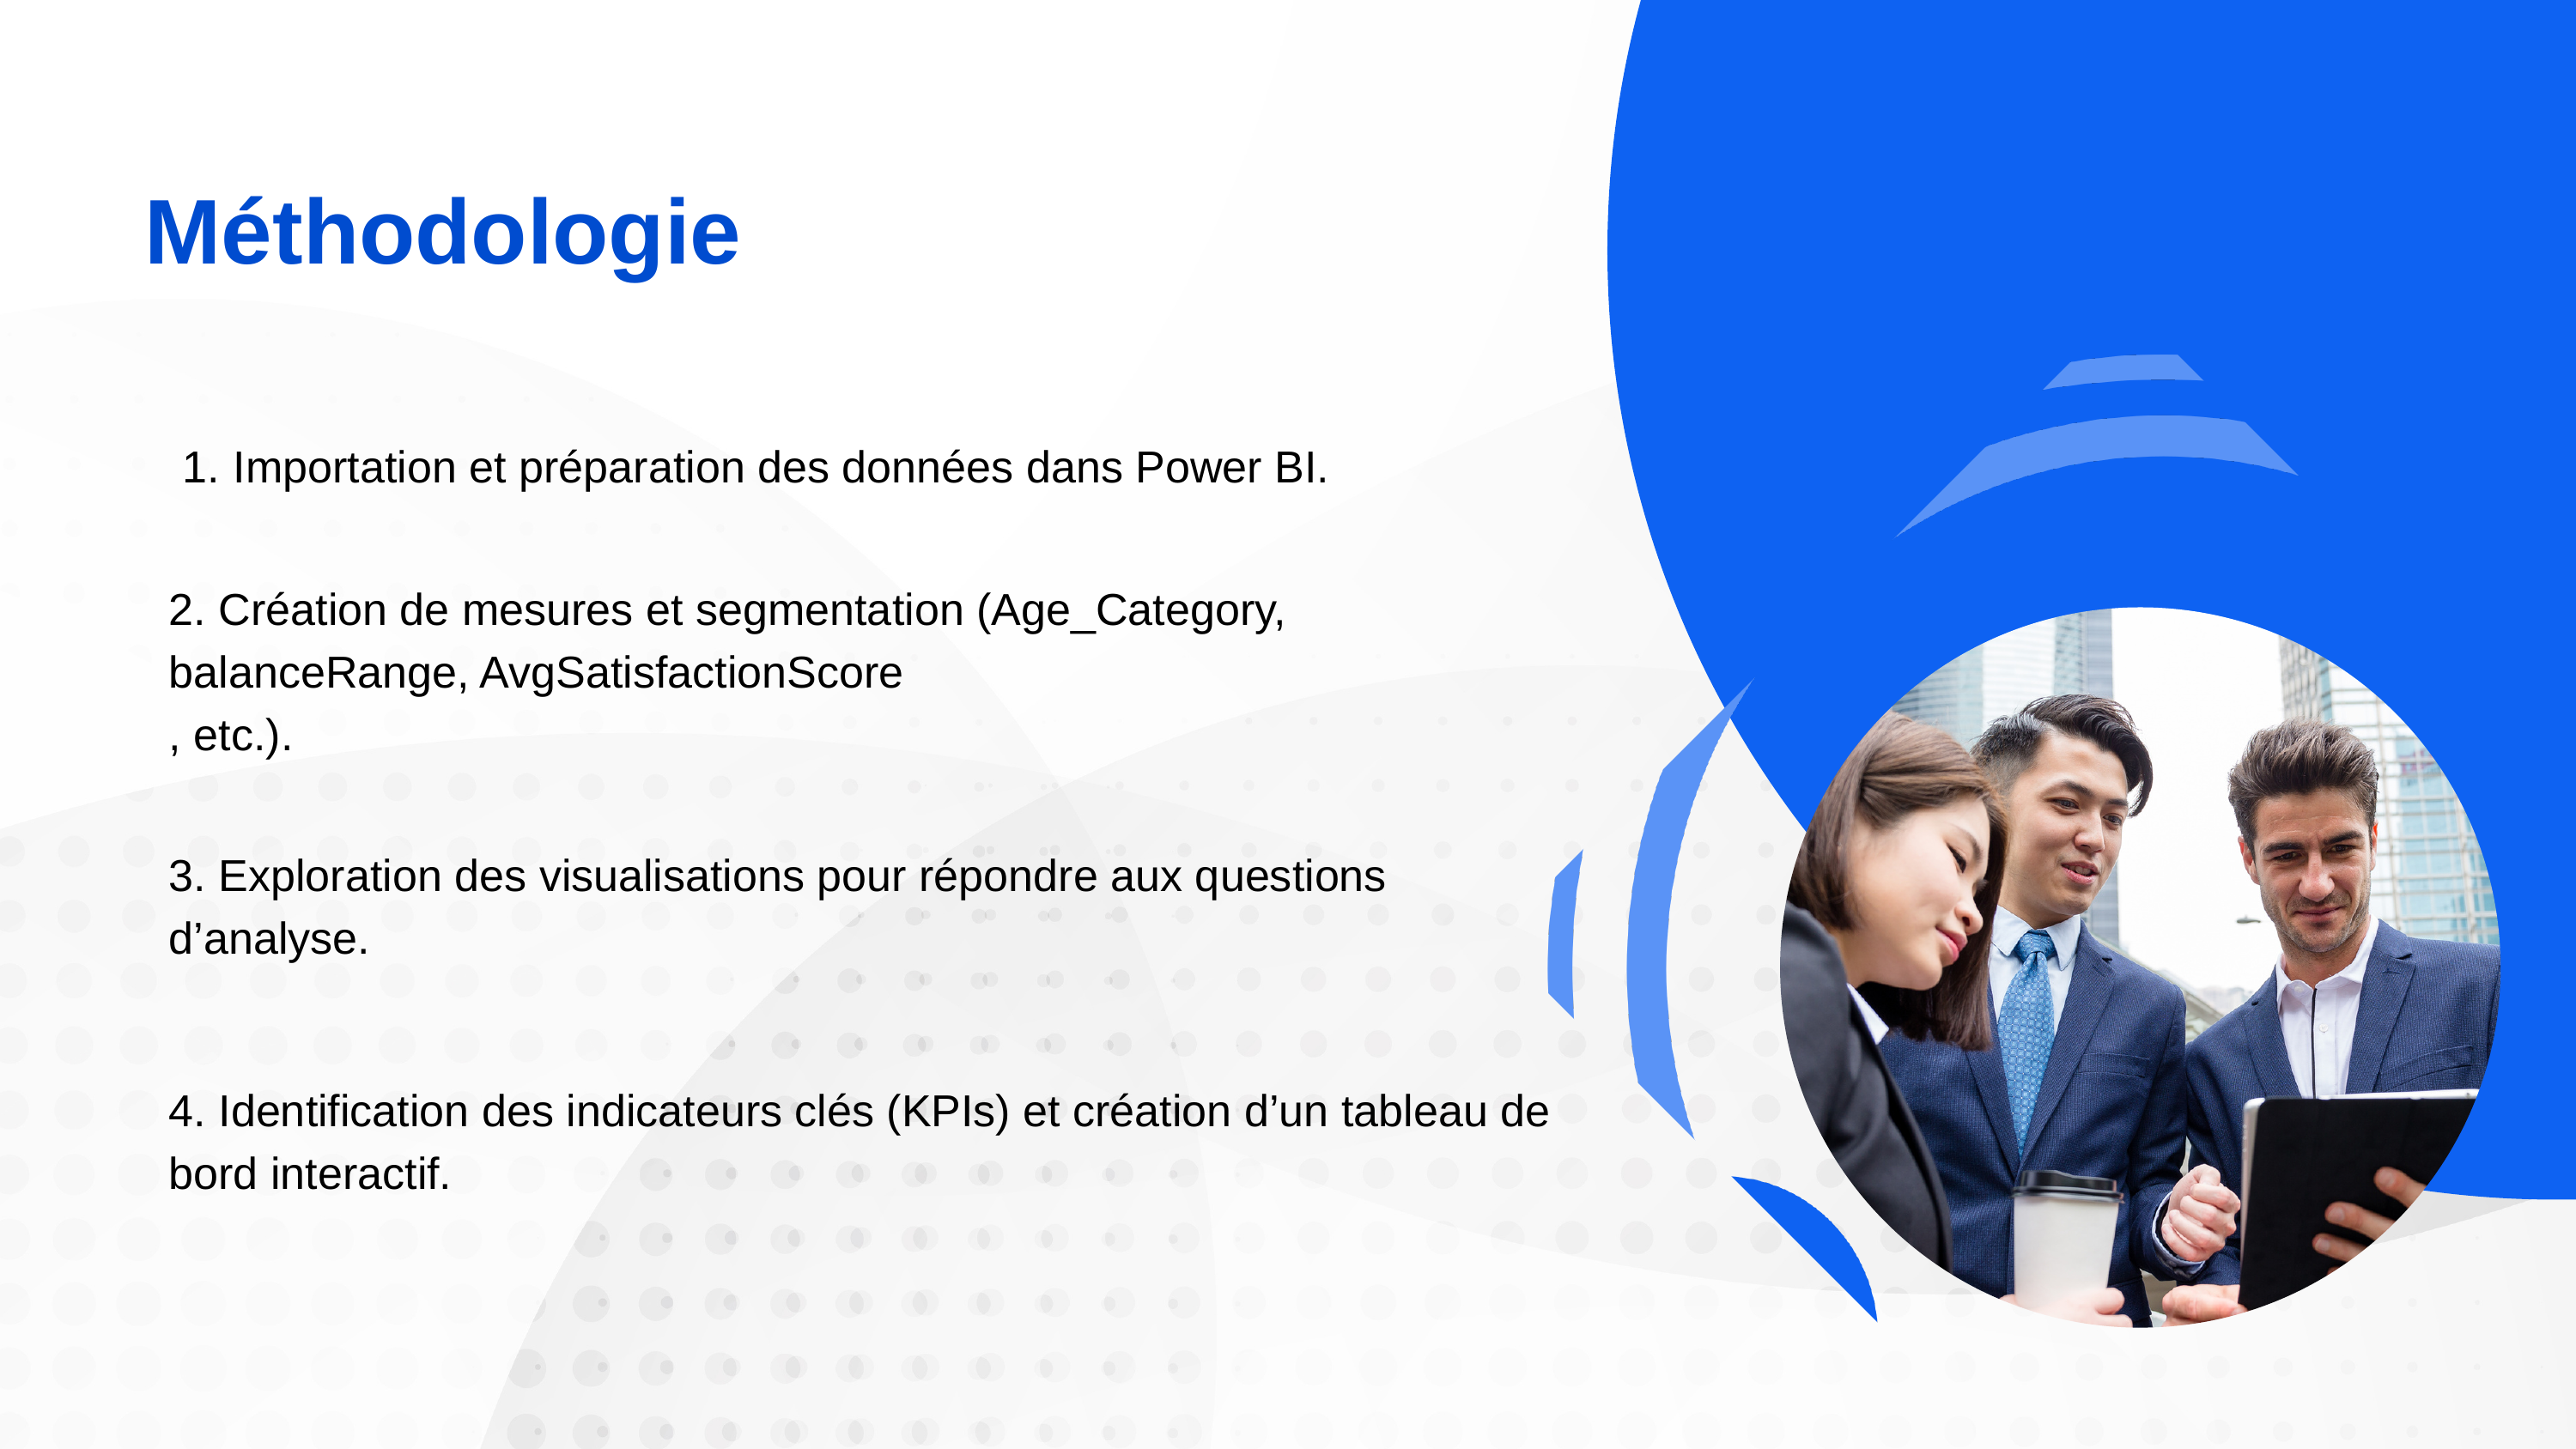

Méthodologie
 Importation et préparation des données dans Power BI.

2. Création de mesures et segmentation (Age_Category, balanceRange, AvgSatisfactionScore
, etc.).

3. Exploration des visualisations pour répondre aux questions d’analyse.
4. Identification des indicateurs clés (KPIs) et création d’un tableau de bord interactif.